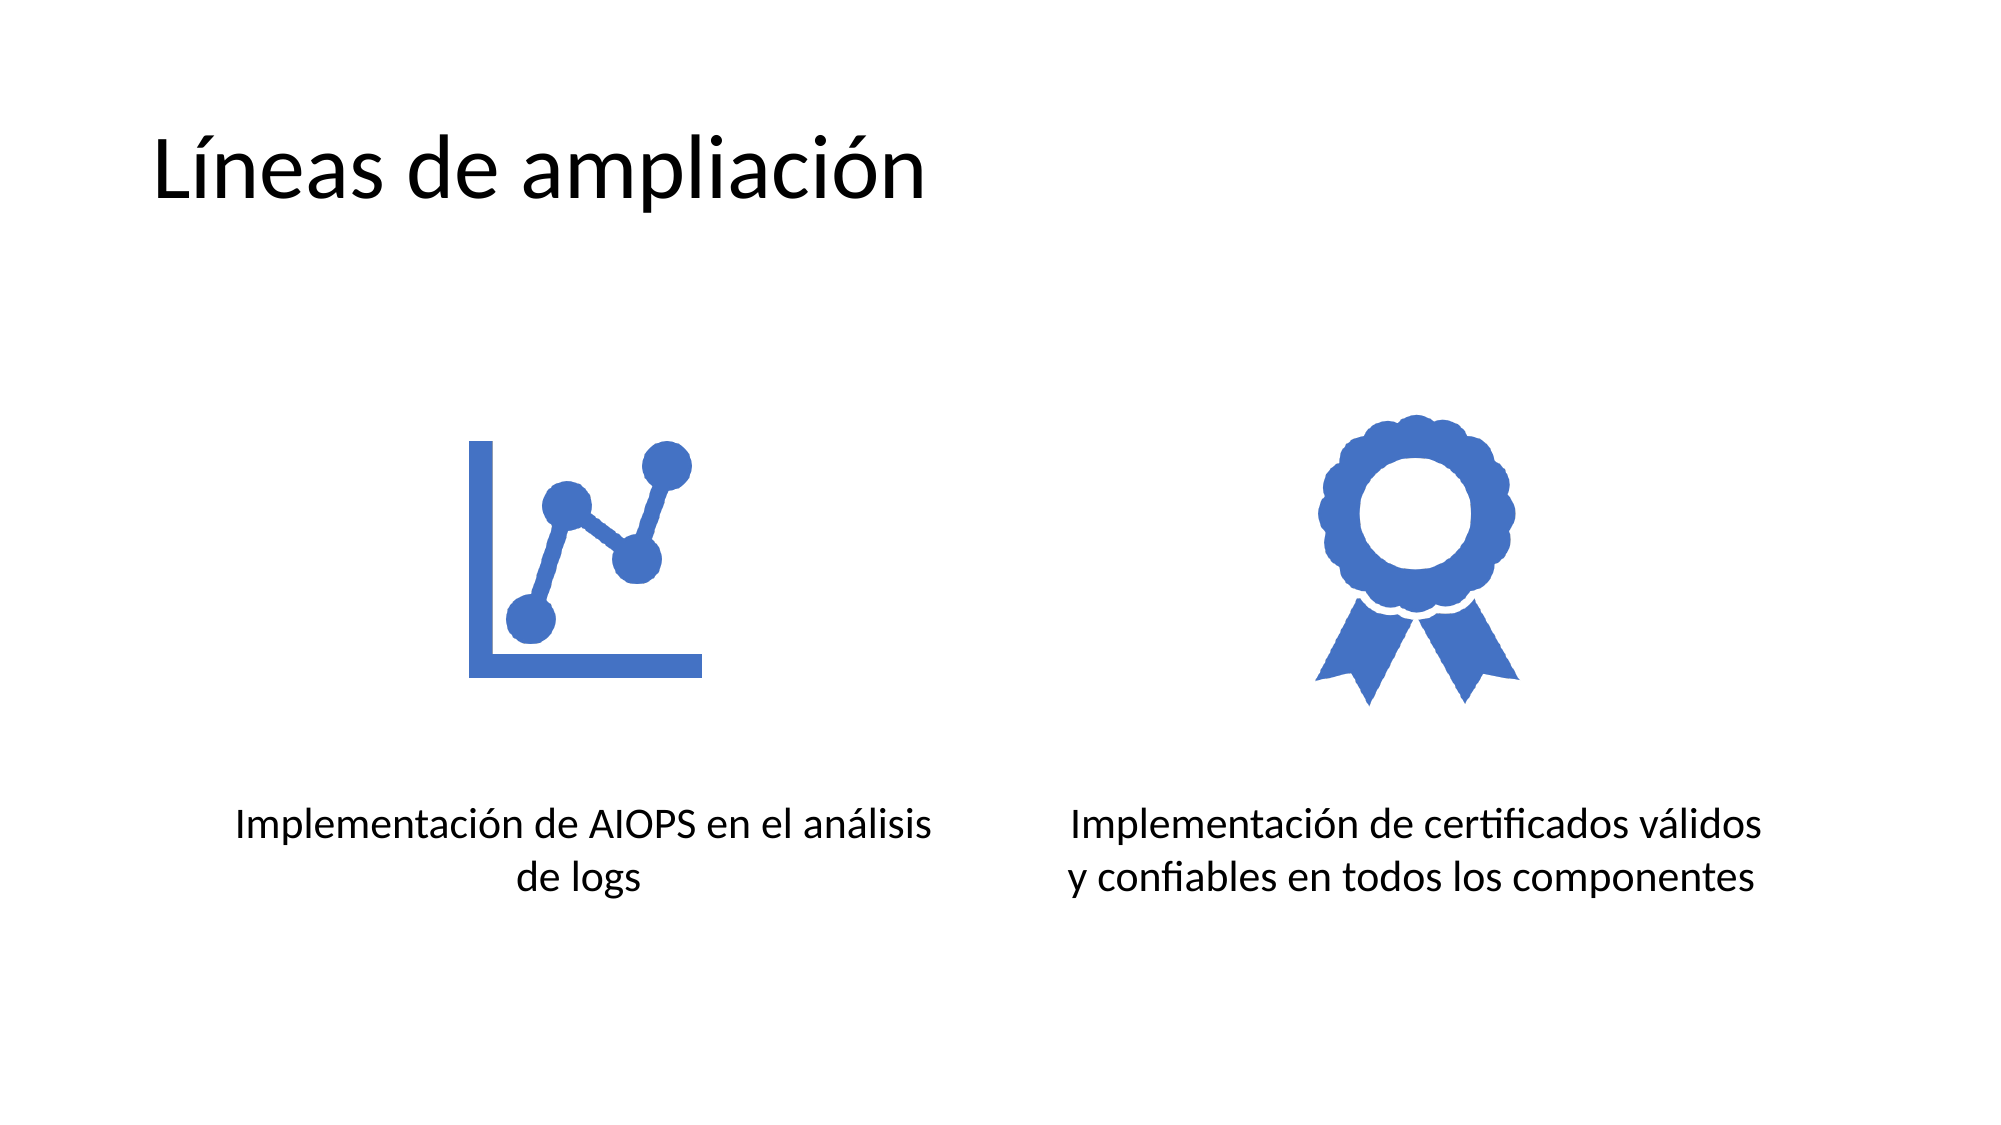

# Líneas de ampliación
Implementación de AIOPS en el análisis de logs
Implementación de certificados válidos y confiables en todos los componentes